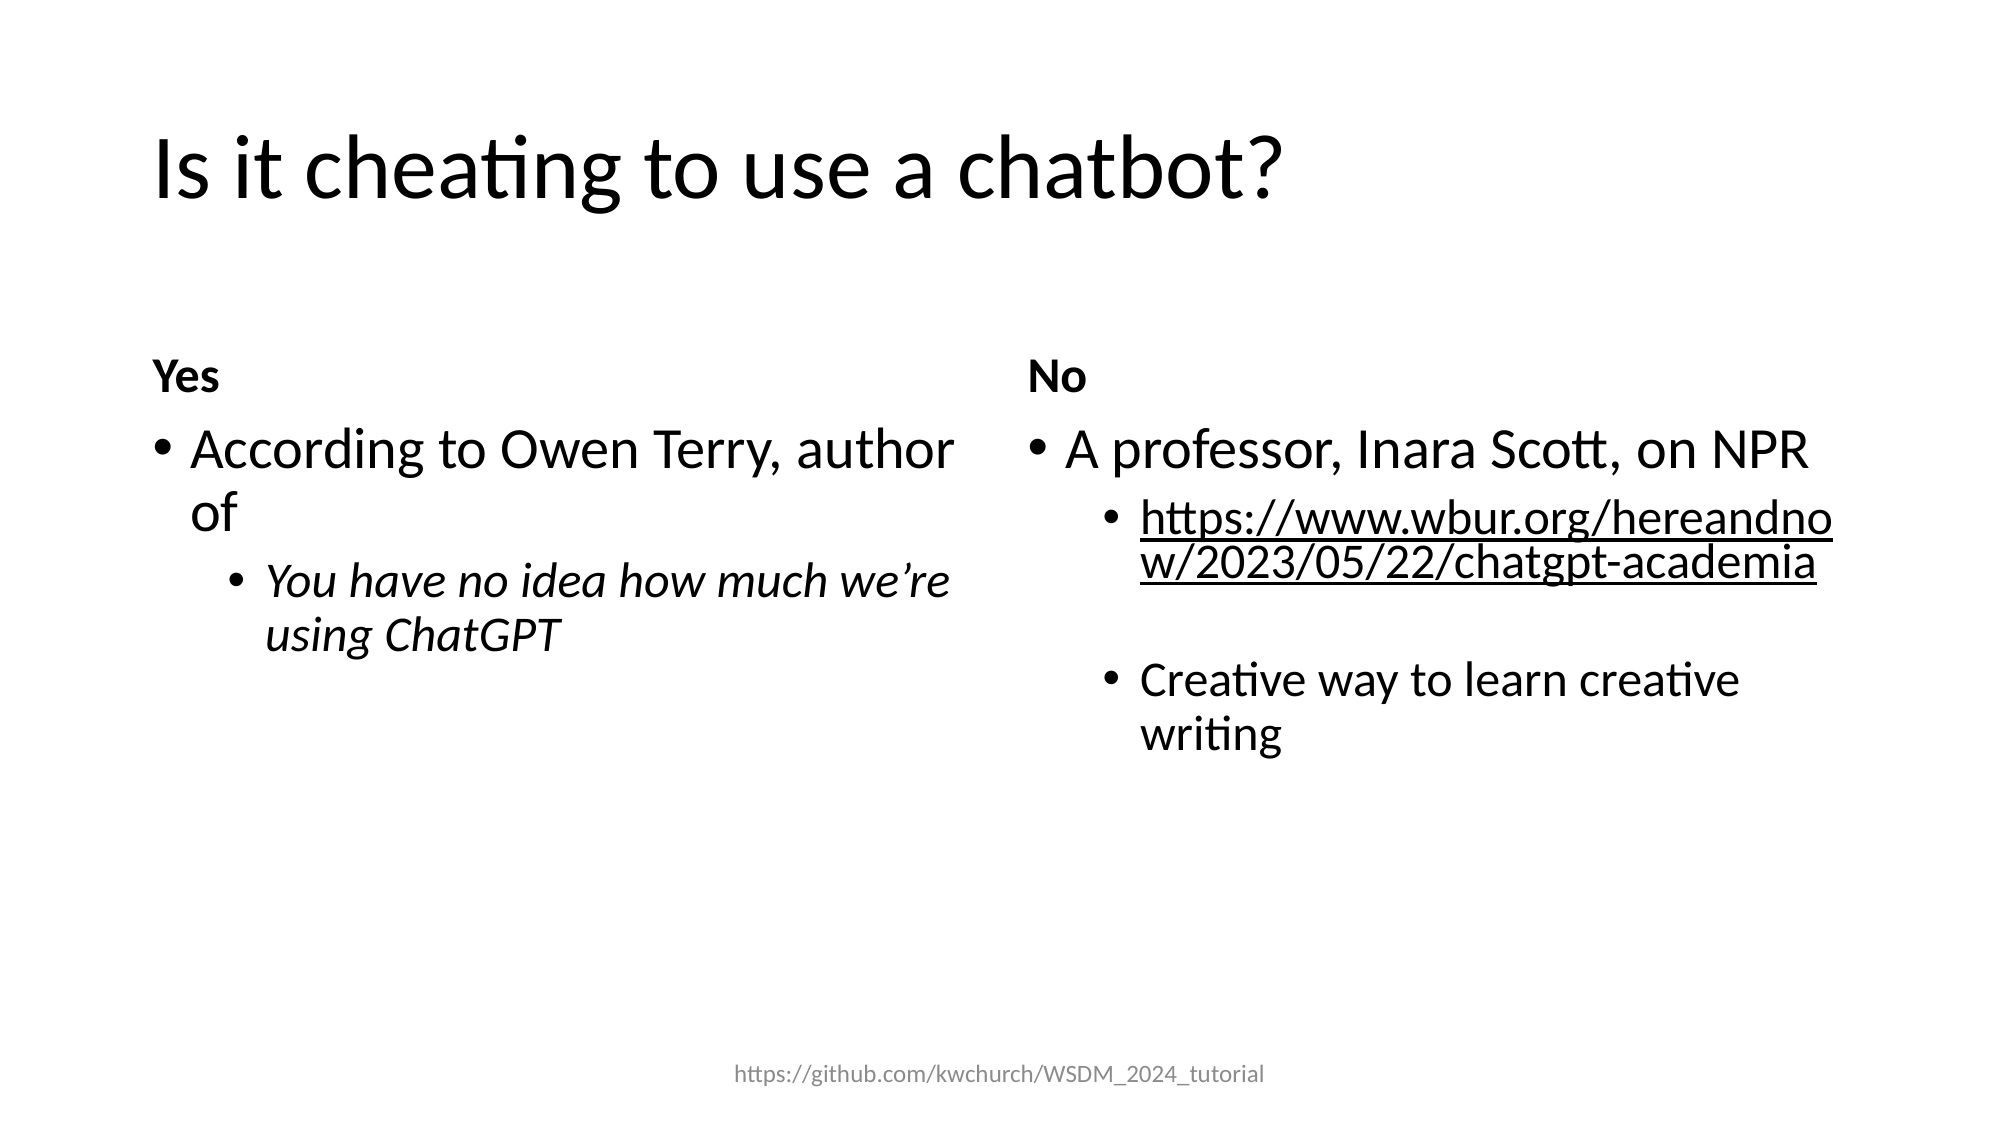

# Is it cheating to use a chatbot?
Yes
No
According to Owen Terry, author of
You have no idea how much we’re using ChatGPT
A professor, Inara Scott, on NPR
https://www.wbur.org/hereandnow/2023/05/22/chatgpt-academia
Creative way to learn creative writing
https://github.com/kwchurch/WSDM_2024_tutorial